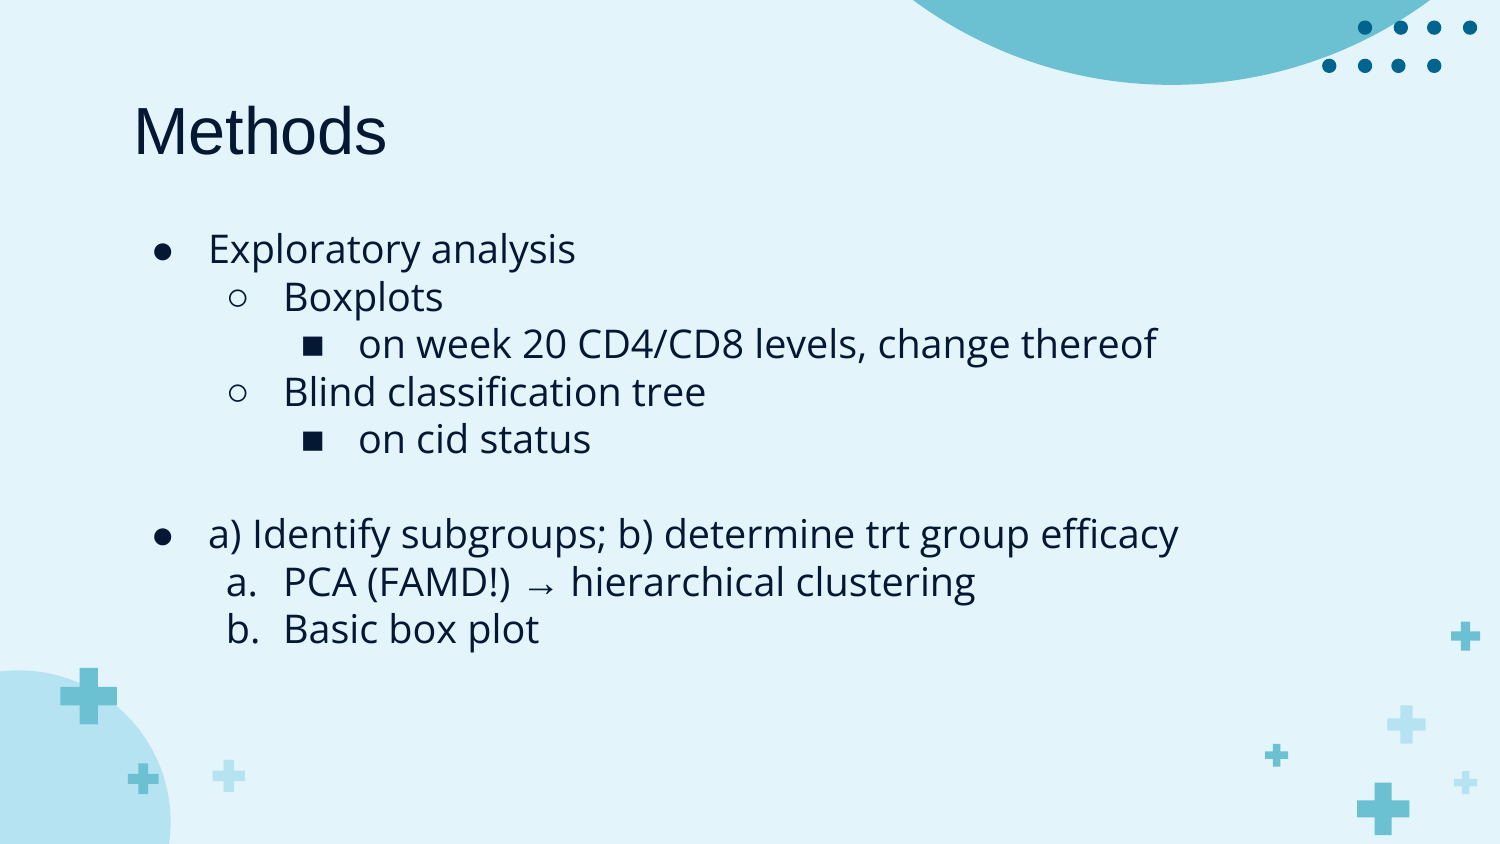

# Methods
Exploratory analysis
Boxplots
on week 20 CD4/CD8 levels, change thereof
Blind classification tree
on cid status

a) Identify subgroups; b) determine trt group efficacy
PCA (FAMD!) → hierarchical clustering
Basic box plot